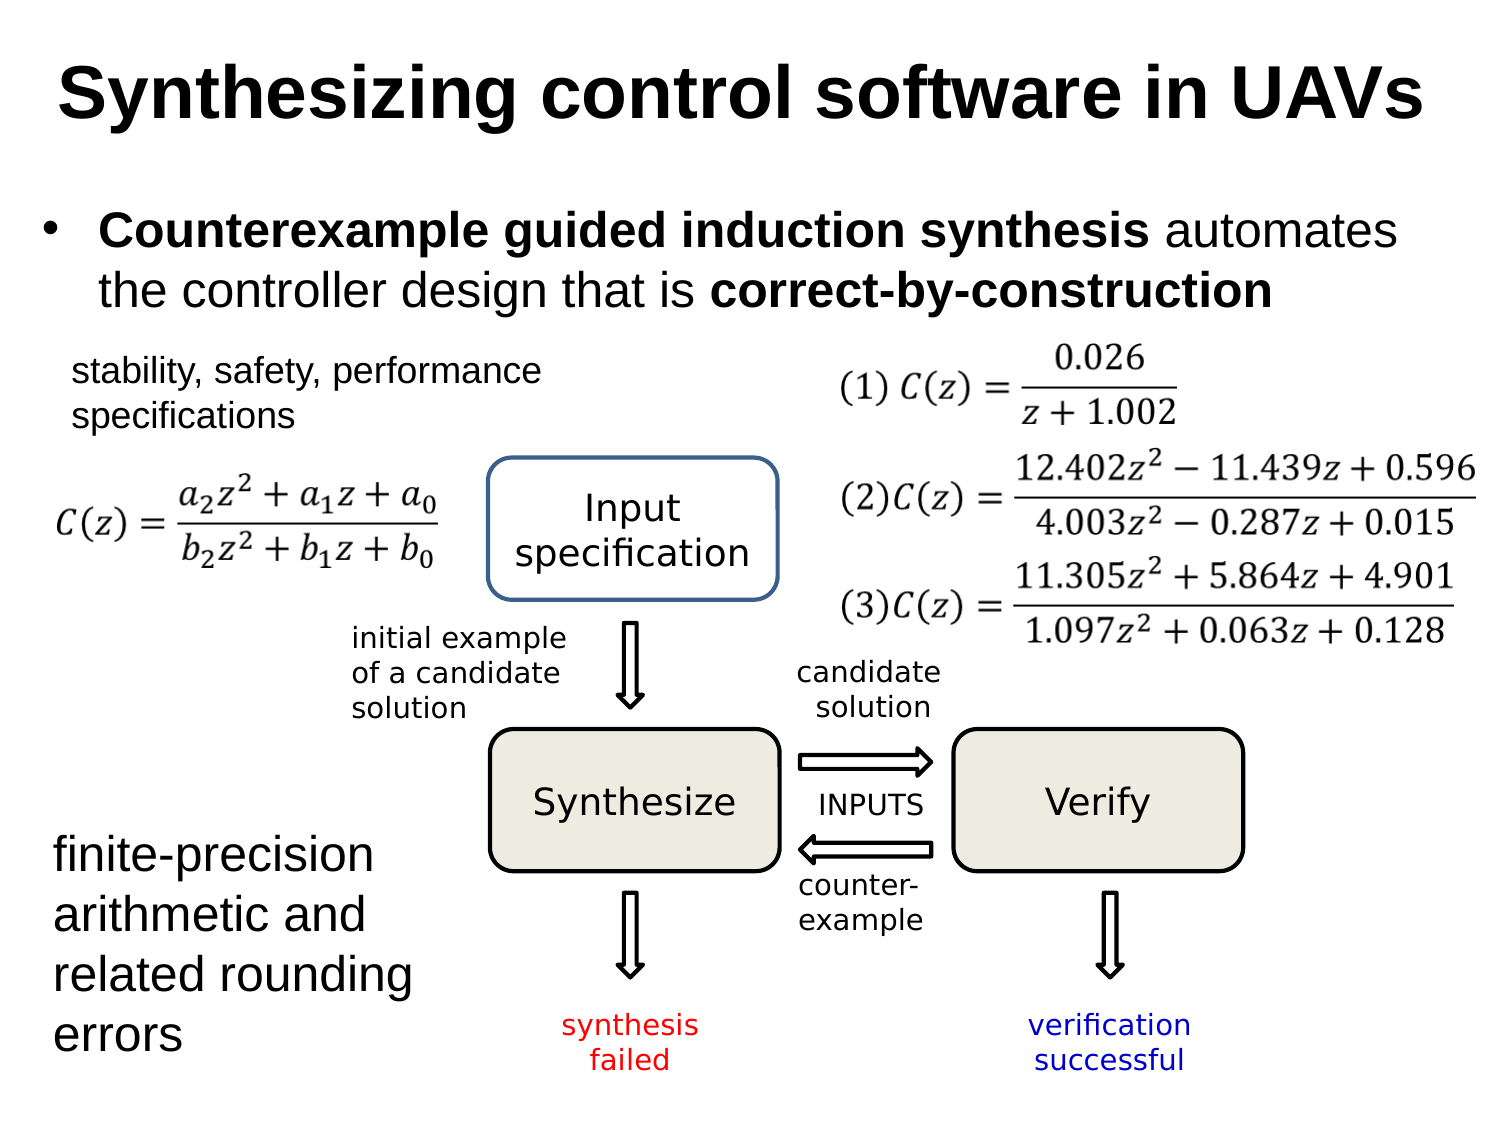

Synthesizing control software in UAVs
Counterexample guided induction synthesis automates the controller design that is correct-by-construction
stability, safety, performance specifications

Input specification

initial example
of a candidate
solution

candidate
solution
Synthesize
Verify

INPUTS
finite-precision arithmetic and related rounding errors

counter-
example

synthesis failed
verification successful